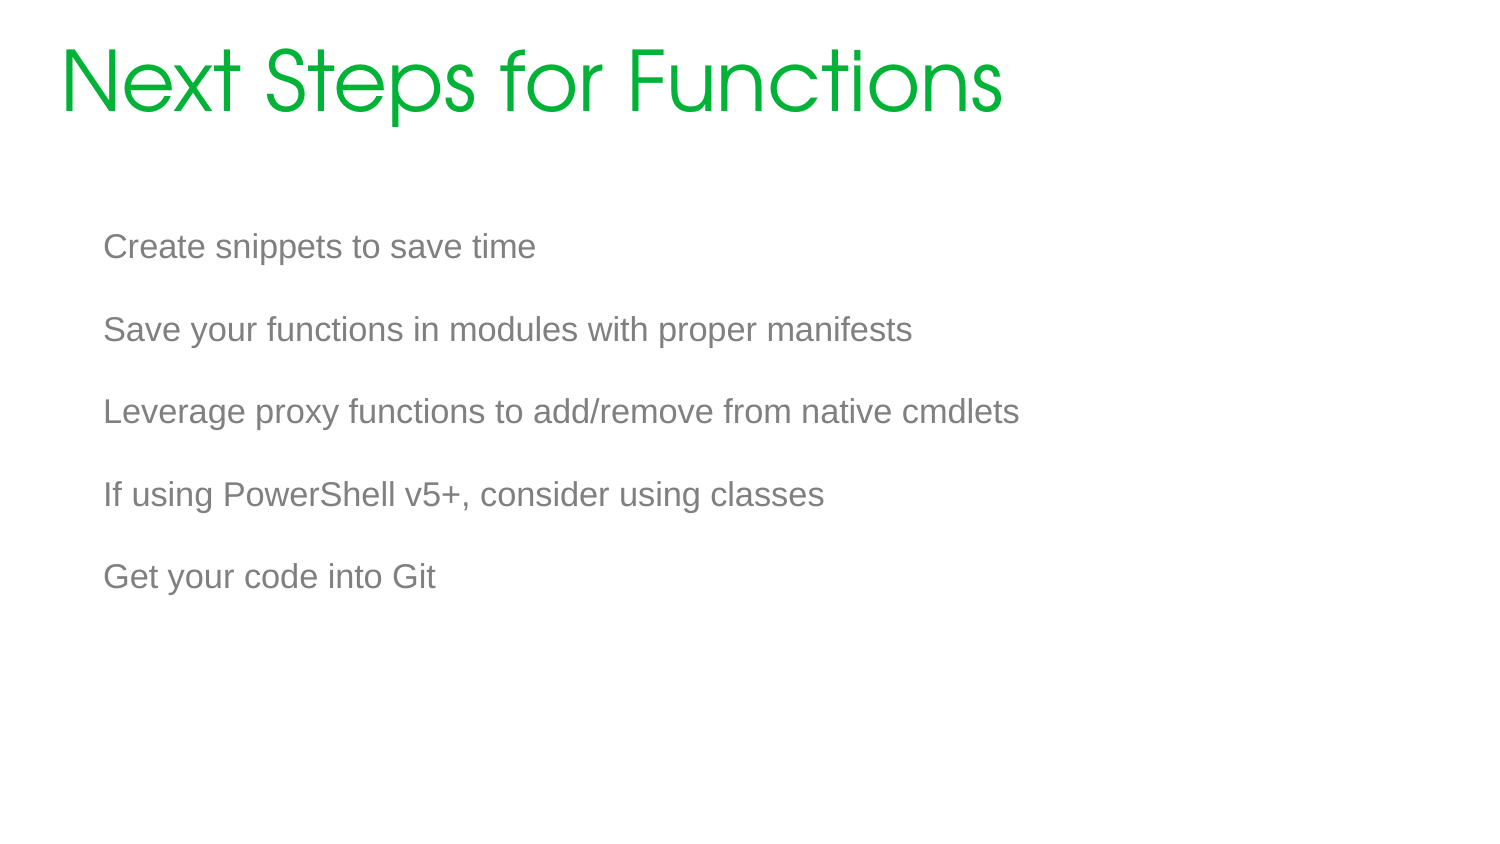

# Next Steps for Functions
Create snippets to save time

Save your functions in modules with proper manifests

Leverage proxy functions to add/remove from native cmdlets

If using PowerShell v5+, consider using classes

Get your code into Git